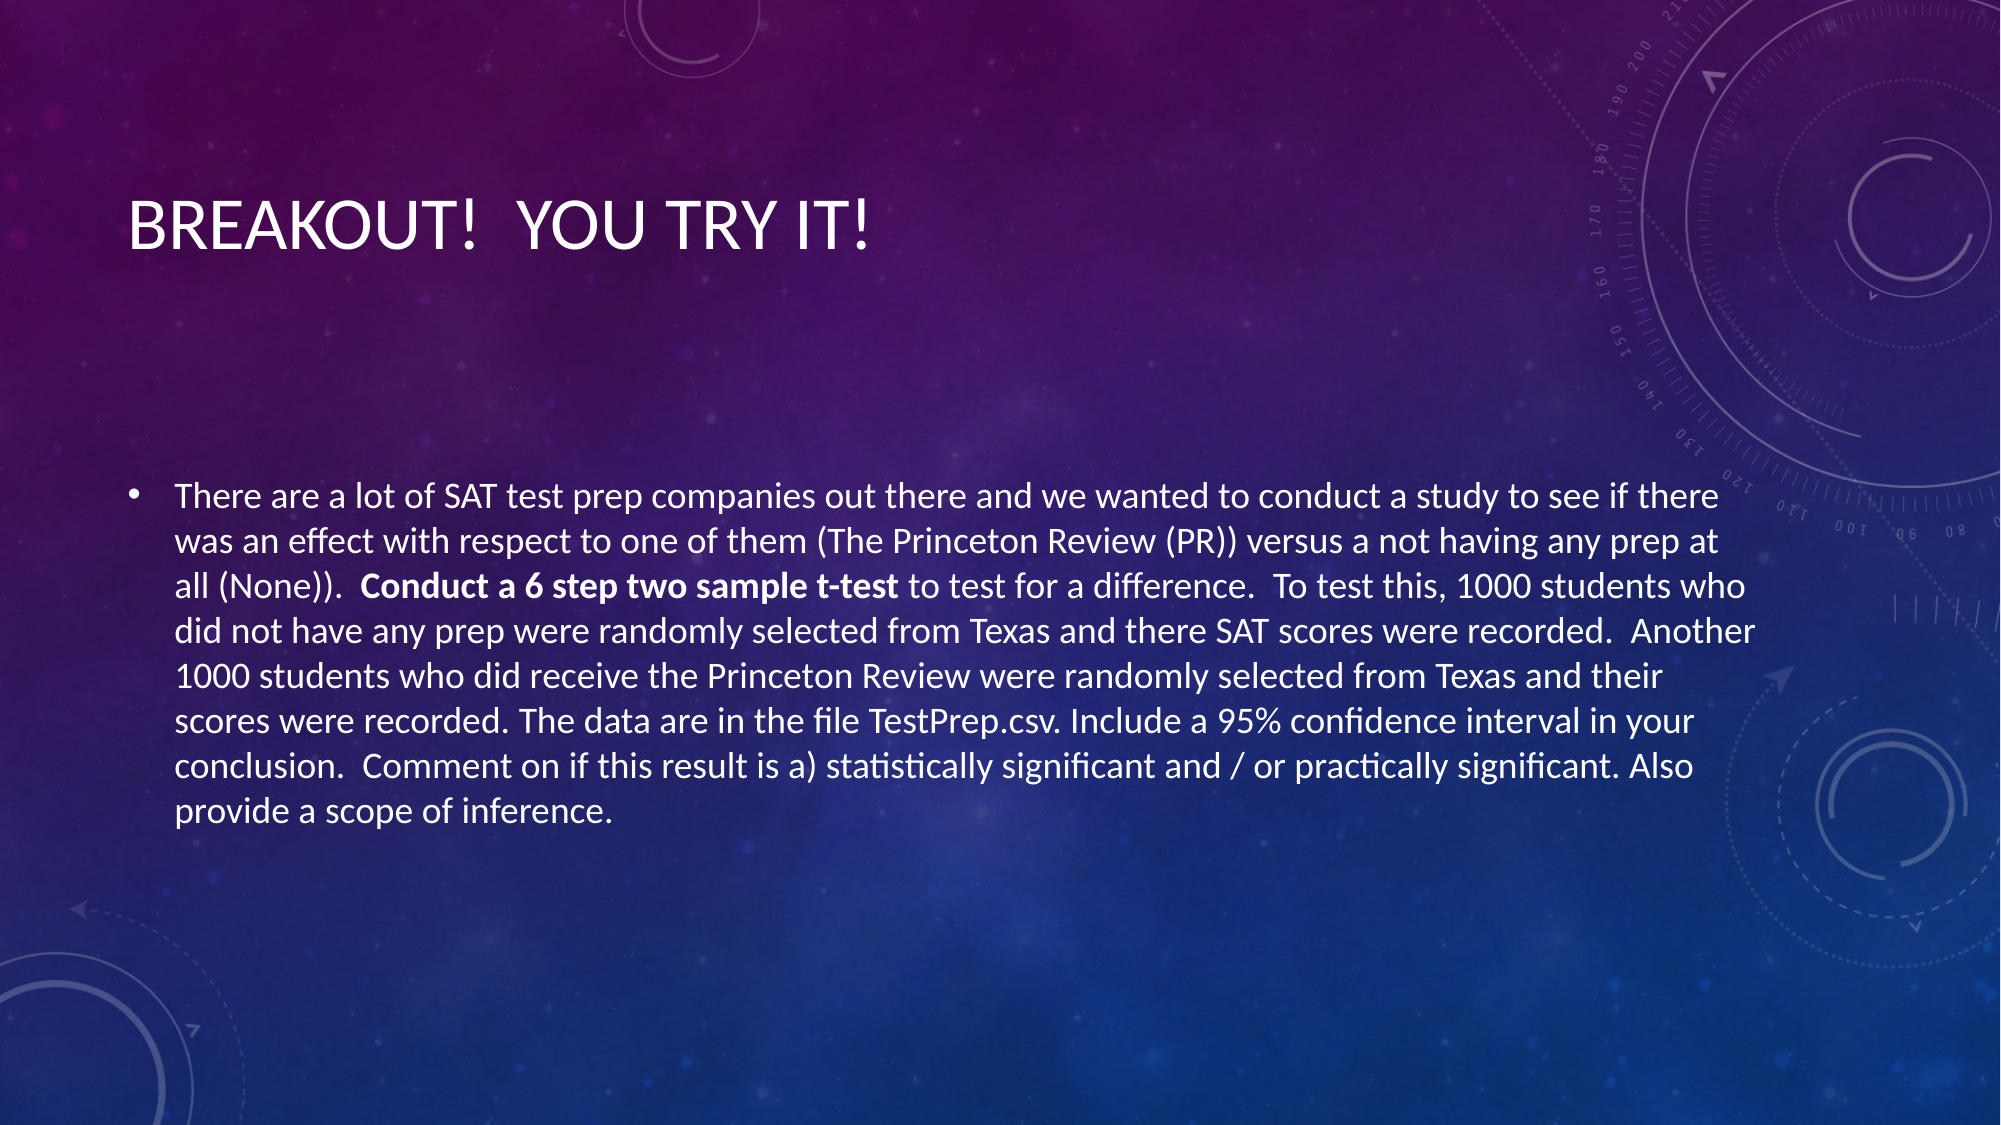

# BREAKOUT!  YOU TRY IT!
There are a lot of SAT test prep companies out there and we wanted to conduct a study to see if there was an effect with respect to one of them (The Princeton Review (PR)) versus a not having any prep at all (None)).  Conduct a 6 step two sample t-test to test for a difference.  To test this, 1000 students who did not have any prep were randomly selected from Texas and there SAT scores were recorded.  Another 1000 students who did receive the Princeton Review were randomly selected from Texas and their scores were recorded. The data are in the file TestPrep.csv. Include a 95% confidence interval in your conclusion.  Comment on if this result is a) statistically significant and / or practically significant. Also provide a scope of inference.